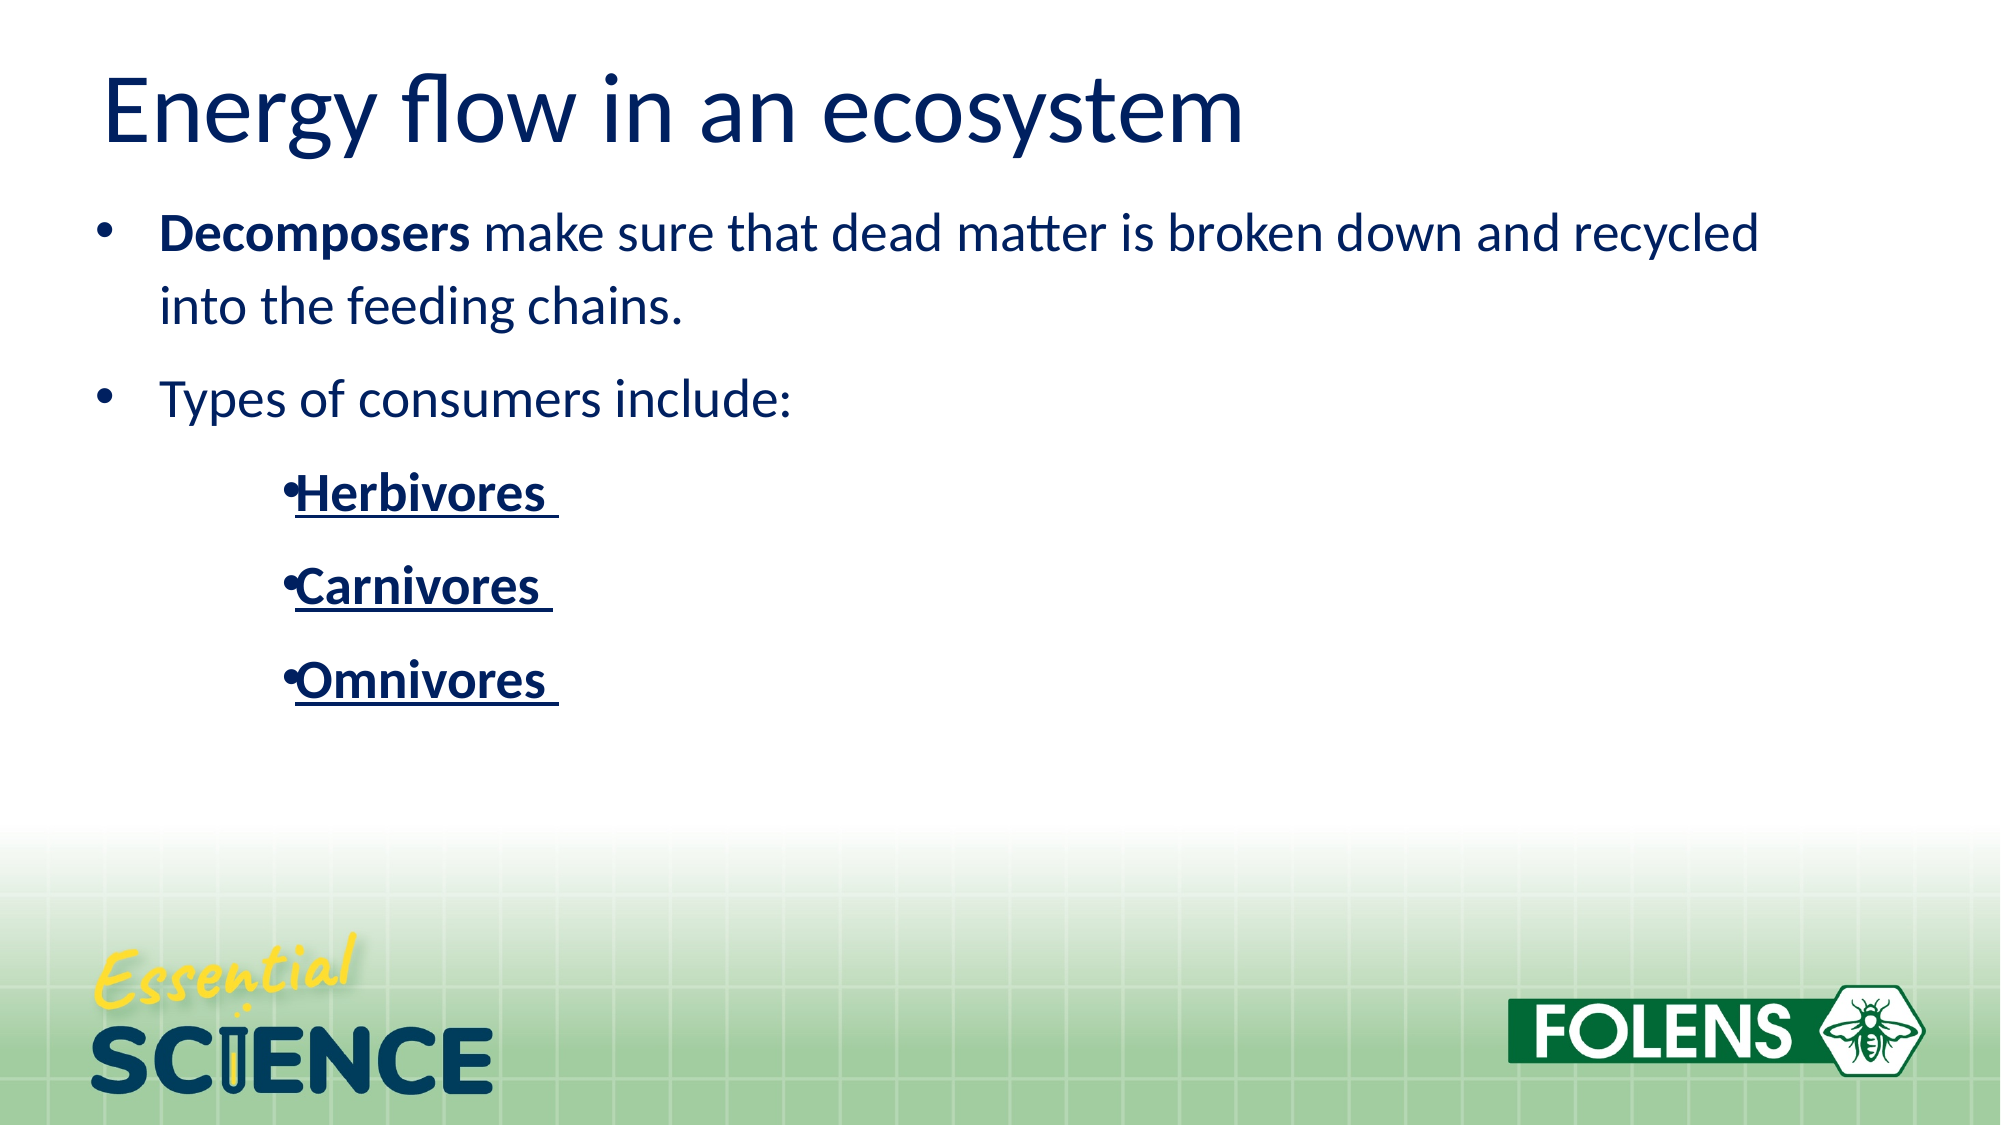

Decomposers make sure that dead matter is broken down and recycled into the feeding chains.
Types of consumers include:
Herbivores
Carnivores
Omnivores
# Energy flow in an ecosystem